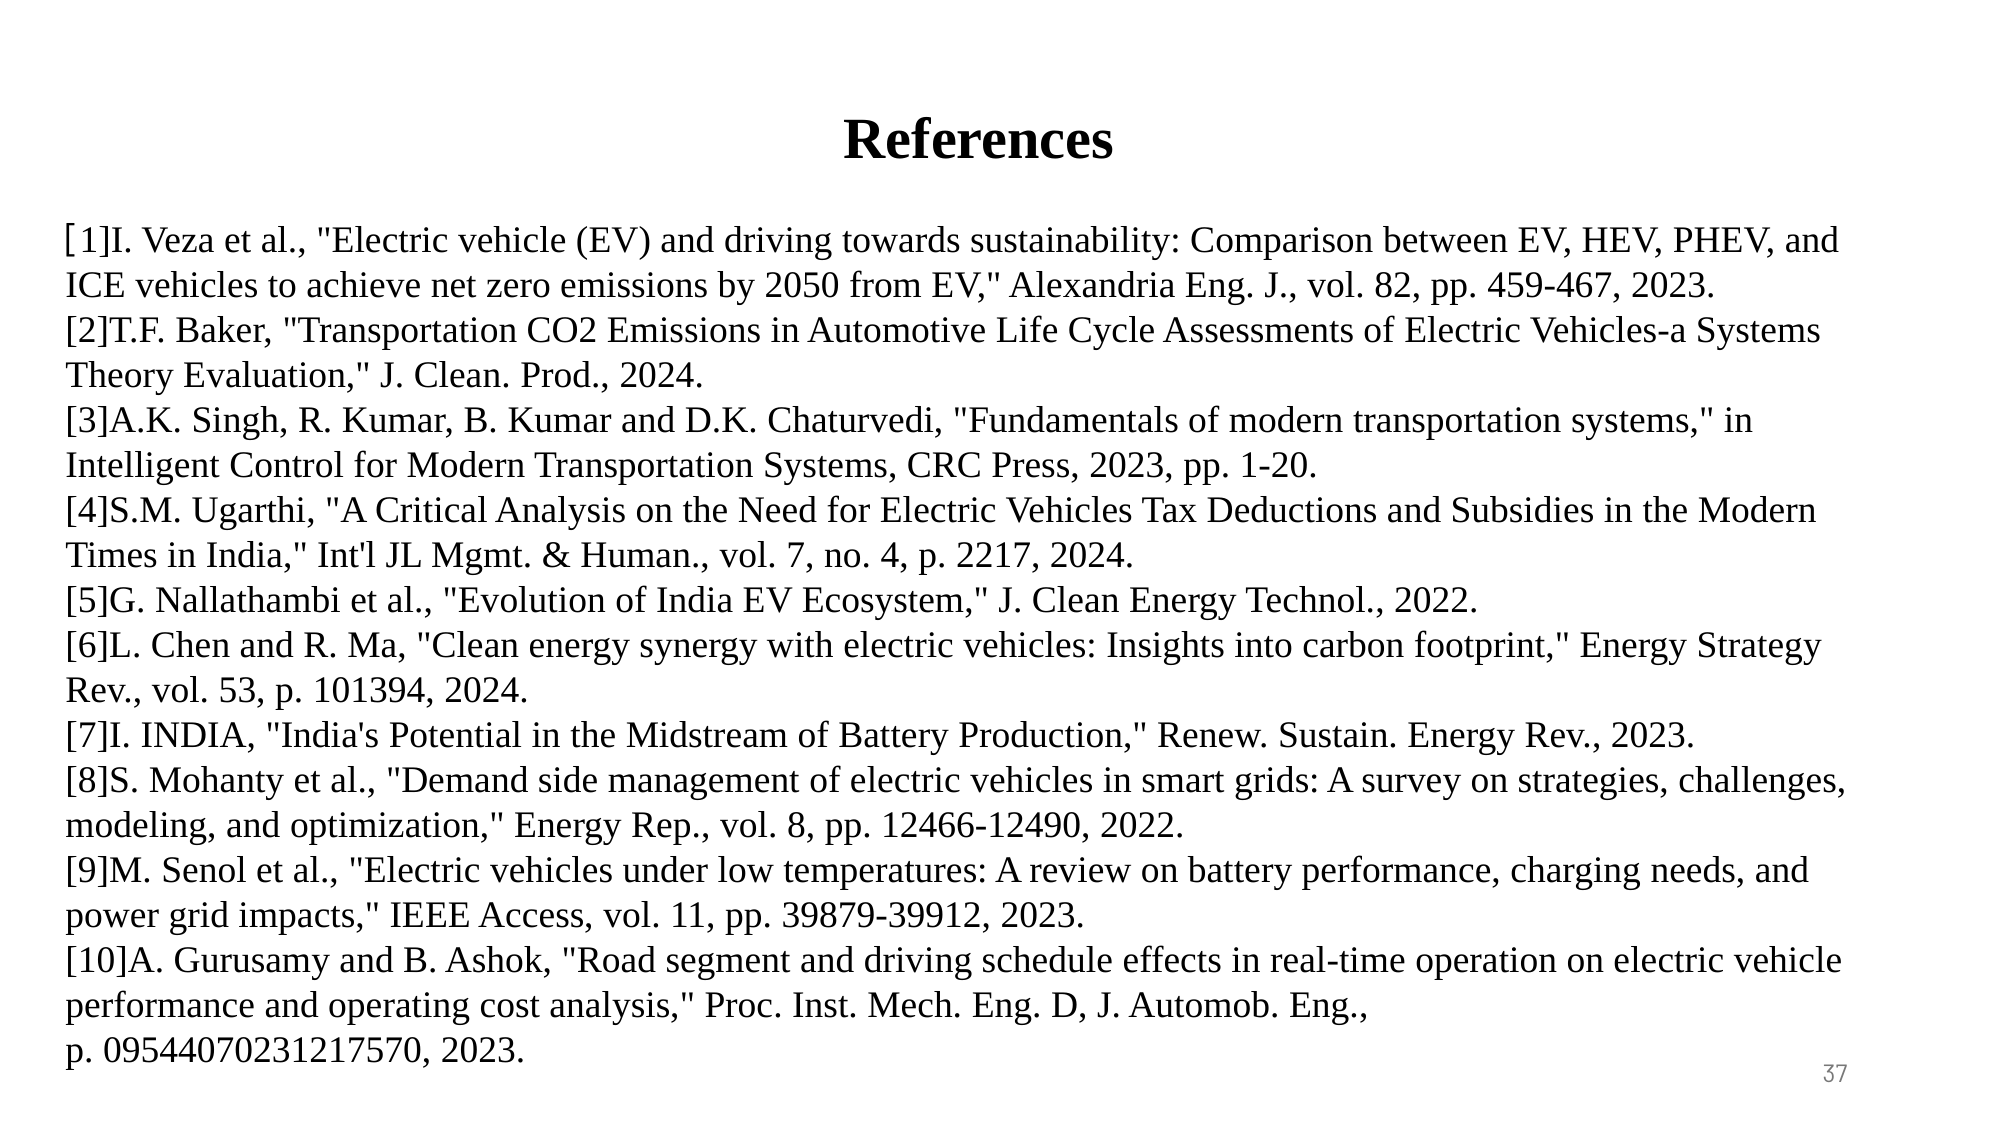

References
[1]I. Veza et al., "Electric vehicle (EV) and driving towards sustainability: Comparison between EV, HEV, PHEV, and ICE vehicles to achieve net zero emissions by 2050 from EV," Alexandria Eng. J., vol. 82, pp. 459-467, 2023.
[2]T.F. Baker, "Transportation CO2 Emissions in Automotive Life Cycle Assessments of Electric Vehicles-a Systems Theory Evaluation," J. Clean. Prod., 2024.
[3]A.K. Singh, R. Kumar, B. Kumar and D.K. Chaturvedi, "Fundamentals of modern transportation systems," in Intelligent Control for Modern Transportation Systems, CRC Press, 2023, pp. 1-20.
[4]S.M. Ugarthi, "A Critical Analysis on the Need for Electric Vehicles Tax Deductions and Subsidies in the Modern Times in India," Int'l JL Mgmt. & Human., vol. 7, no. 4, p. 2217, 2024.
[5]G. Nallathambi et al., "Evolution of India EV Ecosystem," J. Clean Energy Technol., 2022.
[6]L. Chen and R. Ma, "Clean energy synergy with electric vehicles: Insights into carbon footprint," Energy Strategy Rev., vol. 53, p. 101394, 2024.
[7]I. INDIA, "India's Potential in the Midstream of Battery Production," Renew. Sustain. Energy Rev., 2023.
[8]S. Mohanty et al., "Demand side management of electric vehicles in smart grids: A survey on strategies, challenges, modeling, and optimization," Energy Rep., vol. 8, pp. 12466-12490, 2022.
[9]M. Senol et al., "Electric vehicles under low temperatures: A review on battery performance, charging needs, and power grid impacts," IEEE Access, vol. 11, pp. 39879-39912, 2023.
[10]A. Gurusamy and B. Ashok, "Road segment and driving schedule effects in real-time operation on electric vehicle performance and operating cost analysis," Proc. Inst. Mech. Eng. D, J. Automob. Eng.,
p. 09544070231217570, 2023.

37